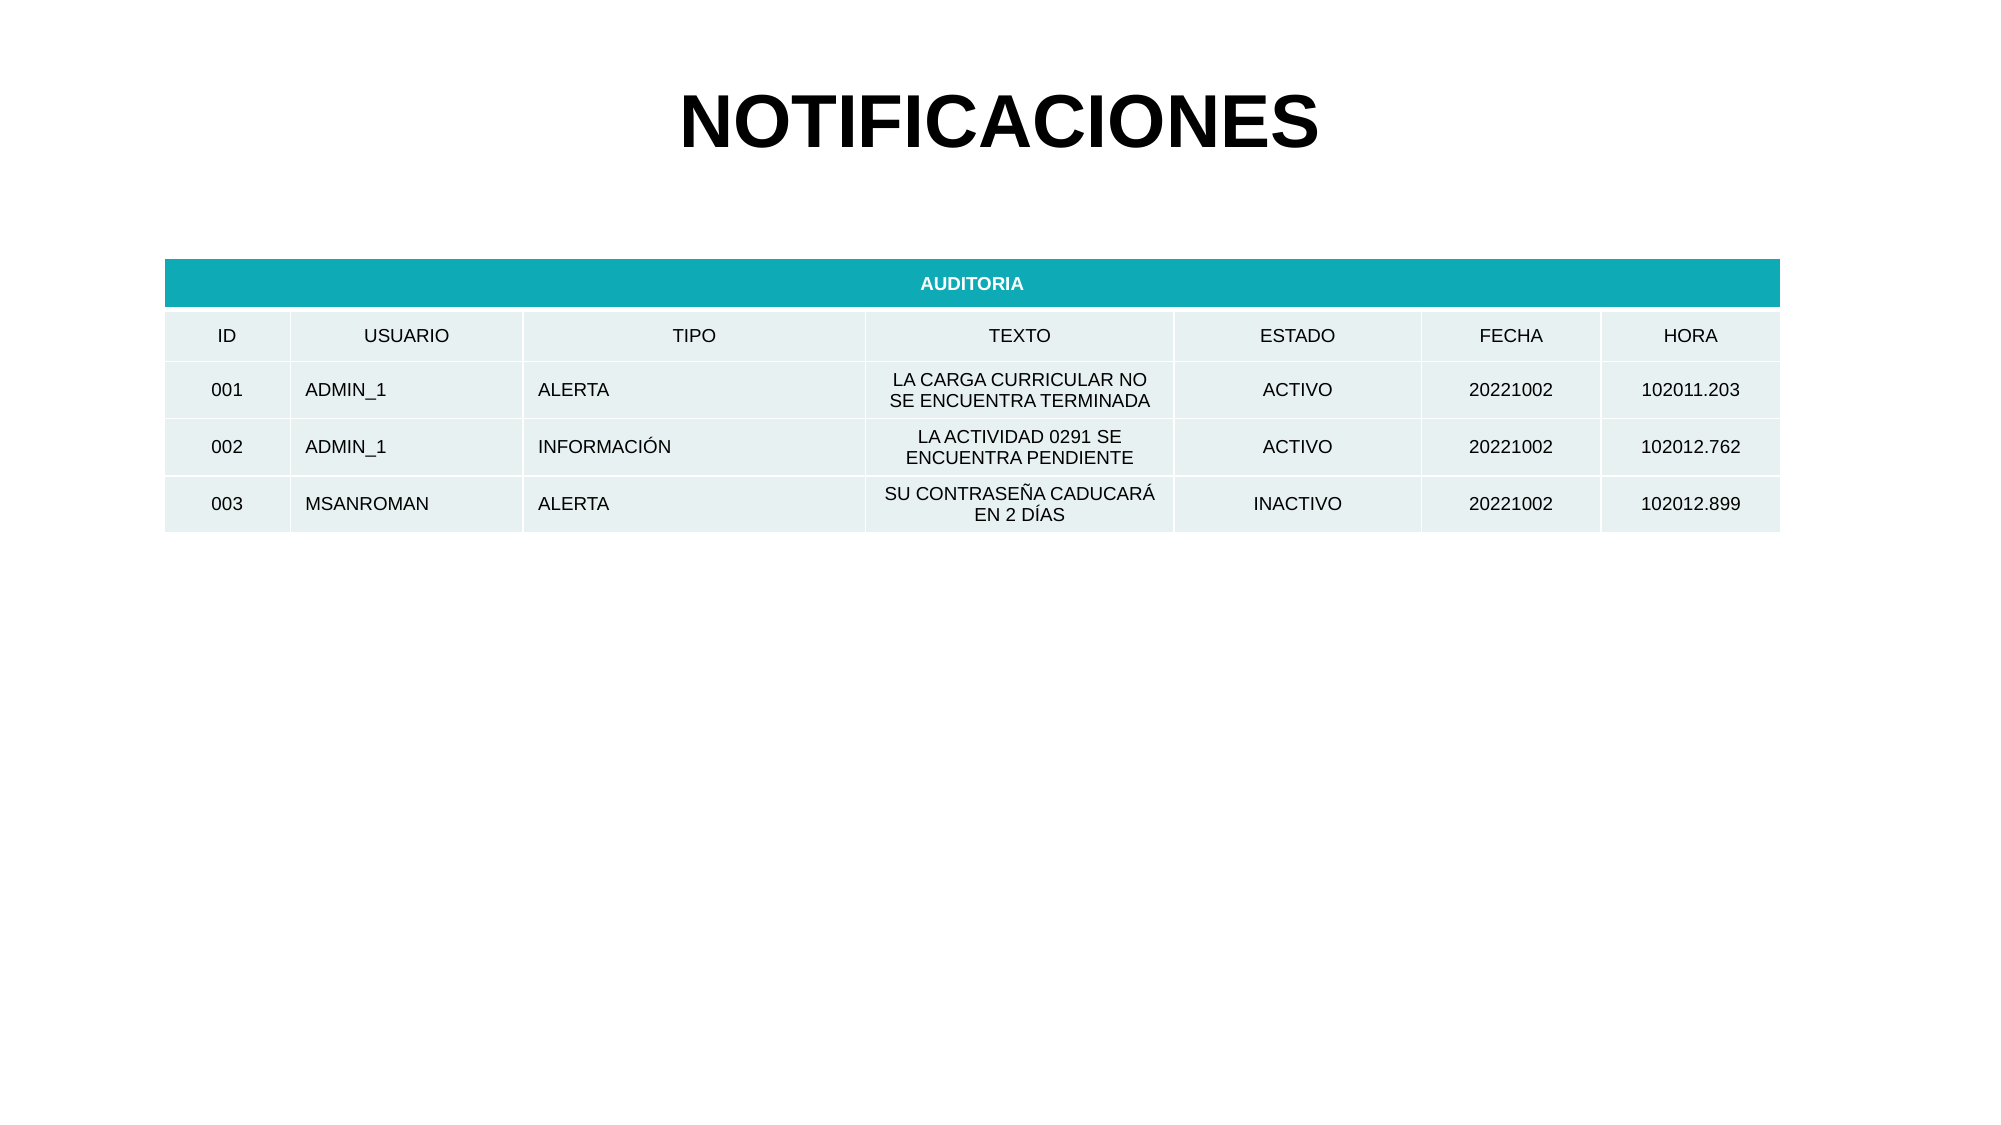

# NOTIFICACIONES
| AUDITORIA |  |  |  |  |  |  |
| --- | --- | --- | --- | --- | --- | --- |
| ID | USUARIO | TIPO | TEXTO | ESTADO | FECHA | HORA |
| 001 | ADMIN\_1 | ALERTA | LA CARGA CURRICULAR NO SE ENCUENTRA TERMINADA | ACTIVO | 20221002 | 102011.203 |
| 002 | ADMIN\_1 | INFORMACIÓN | LA ACTIVIDAD 0291 SE ENCUENTRA PENDIENTE | ACTIVO | 20221002 | 102012.762 |
| 003 | MSANROMAN | ALERTA | SU CONTRASEÑA CADUCARÁ EN 2 DÍAS | INACTIVO | 20221002 | 102012.899 |